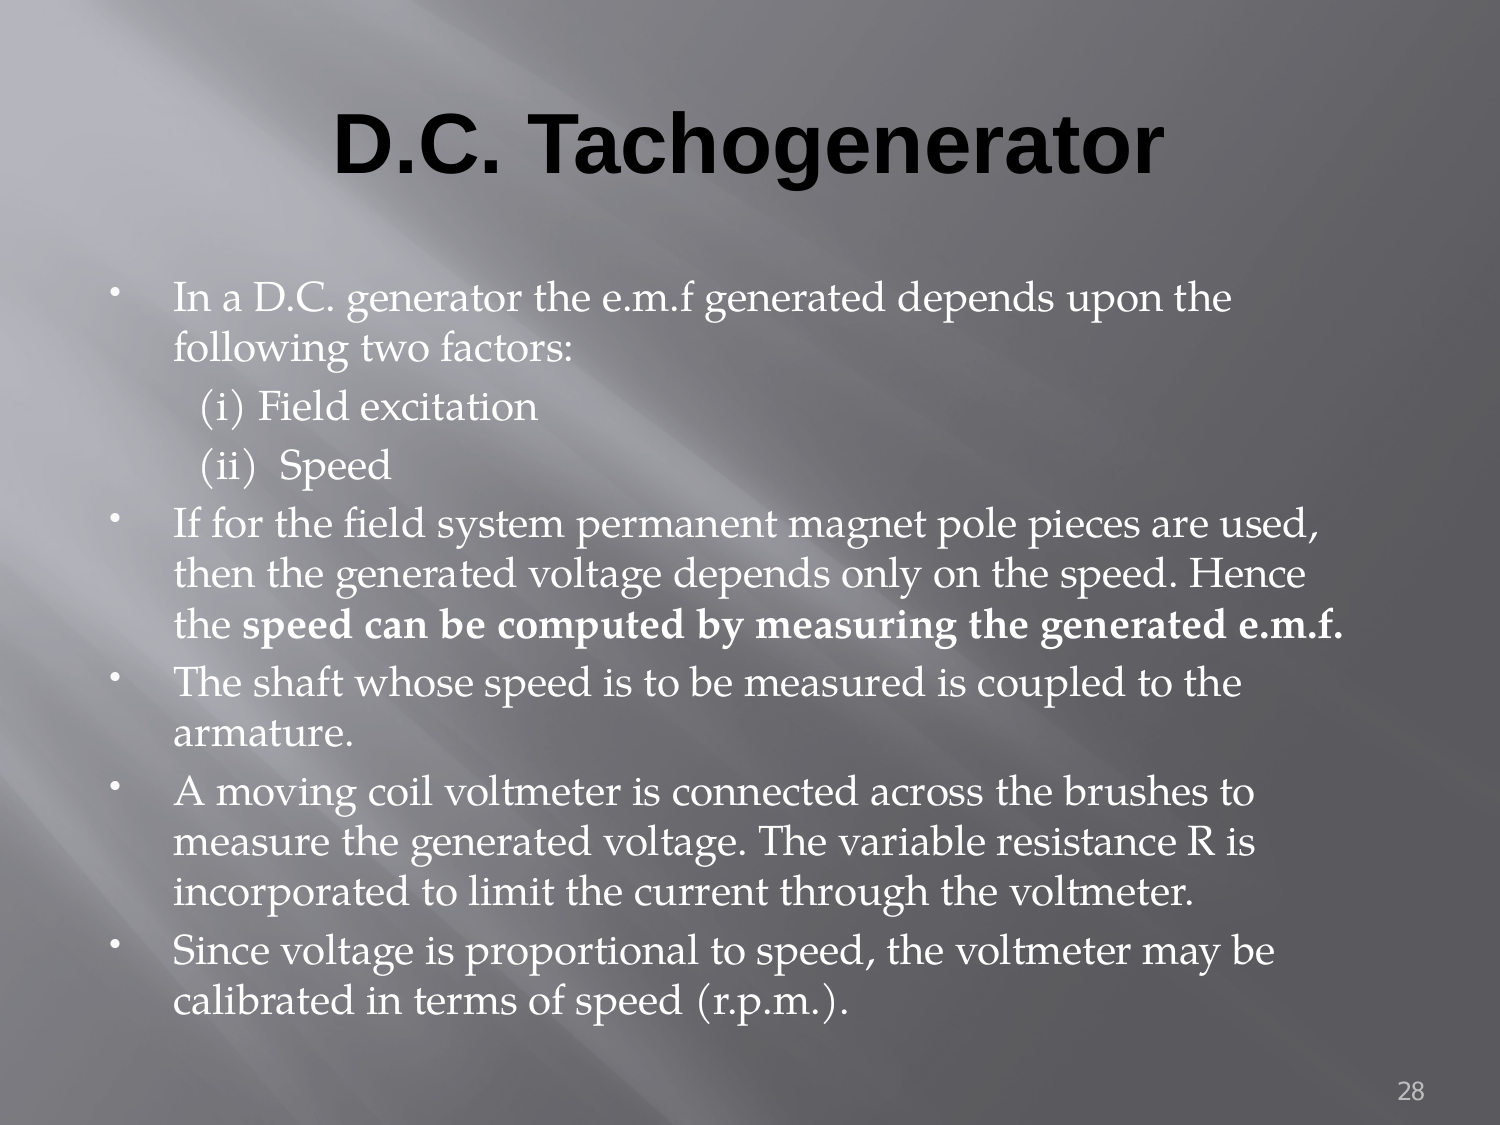

# D.C. Tachogenerator
In a D.C. generator the e.m.f generated depends upon the following two factors:
	(i) Field excitation
	(ii)  Speed
If for the field system permanent magnet pole pieces are used, then the generated voltage depends only on the speed. Hence the speed can be computed by measuring the generated e.m.f.
The shaft whose speed is to be measured is coupled to the armature.
A moving coil voltmeter is connected across the brushes to measure the generated voltage. The variable resistance R is incorporated to limit the current through the voltmeter.
Since voltage is proportional to speed, the voltmeter may be calibrated in terms of speed (r.p.m.).
28